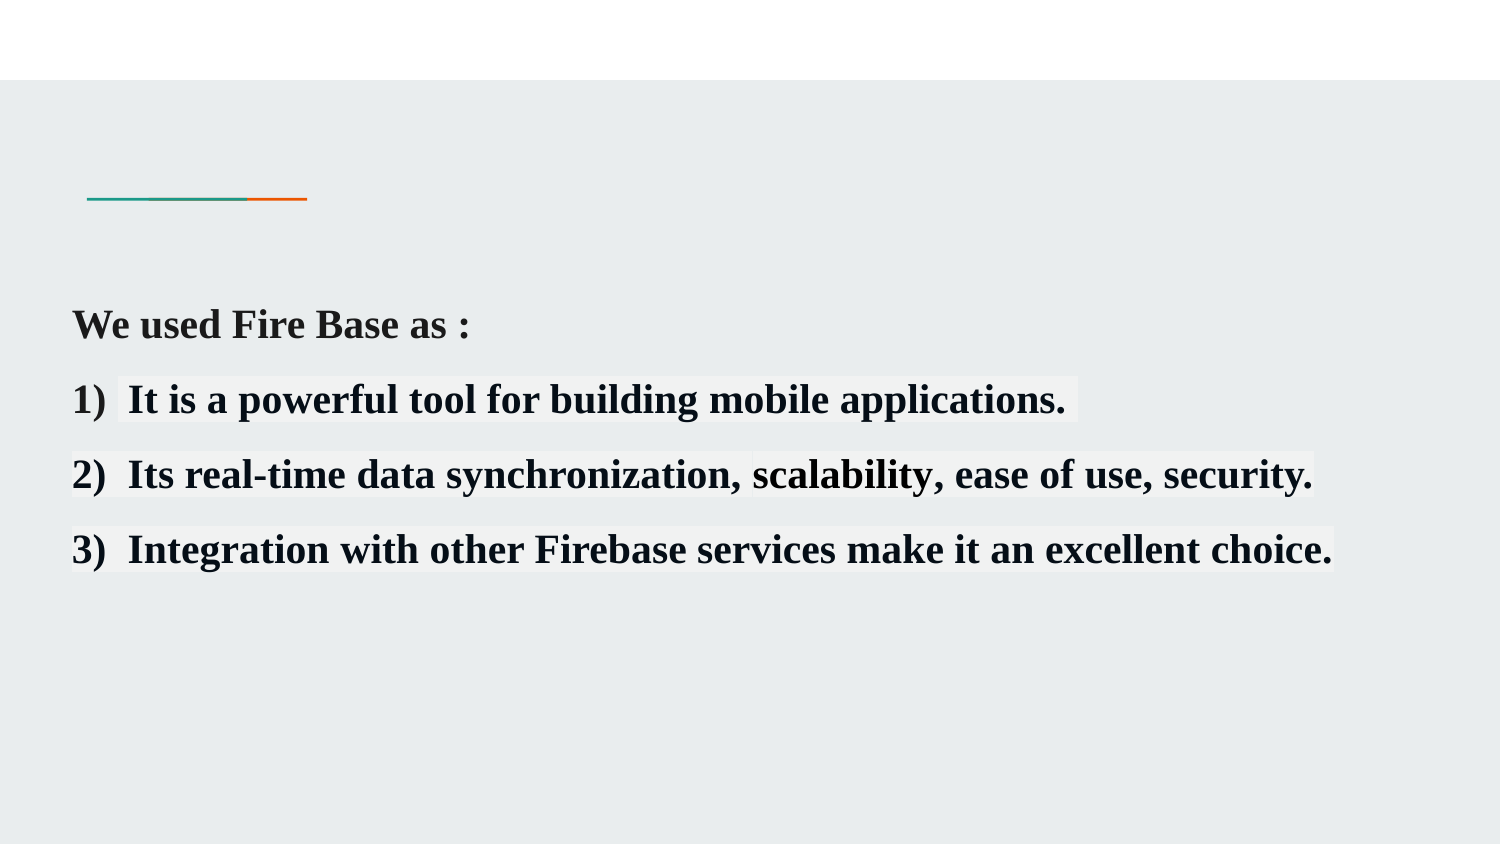

# We used Fire Base as : 1)  It is a powerful tool for building mobile applications.
2)  Its real-time data synchronization, scalability, ease of use, security.
3)  Integration with other Firebase services make it an excellent choice.